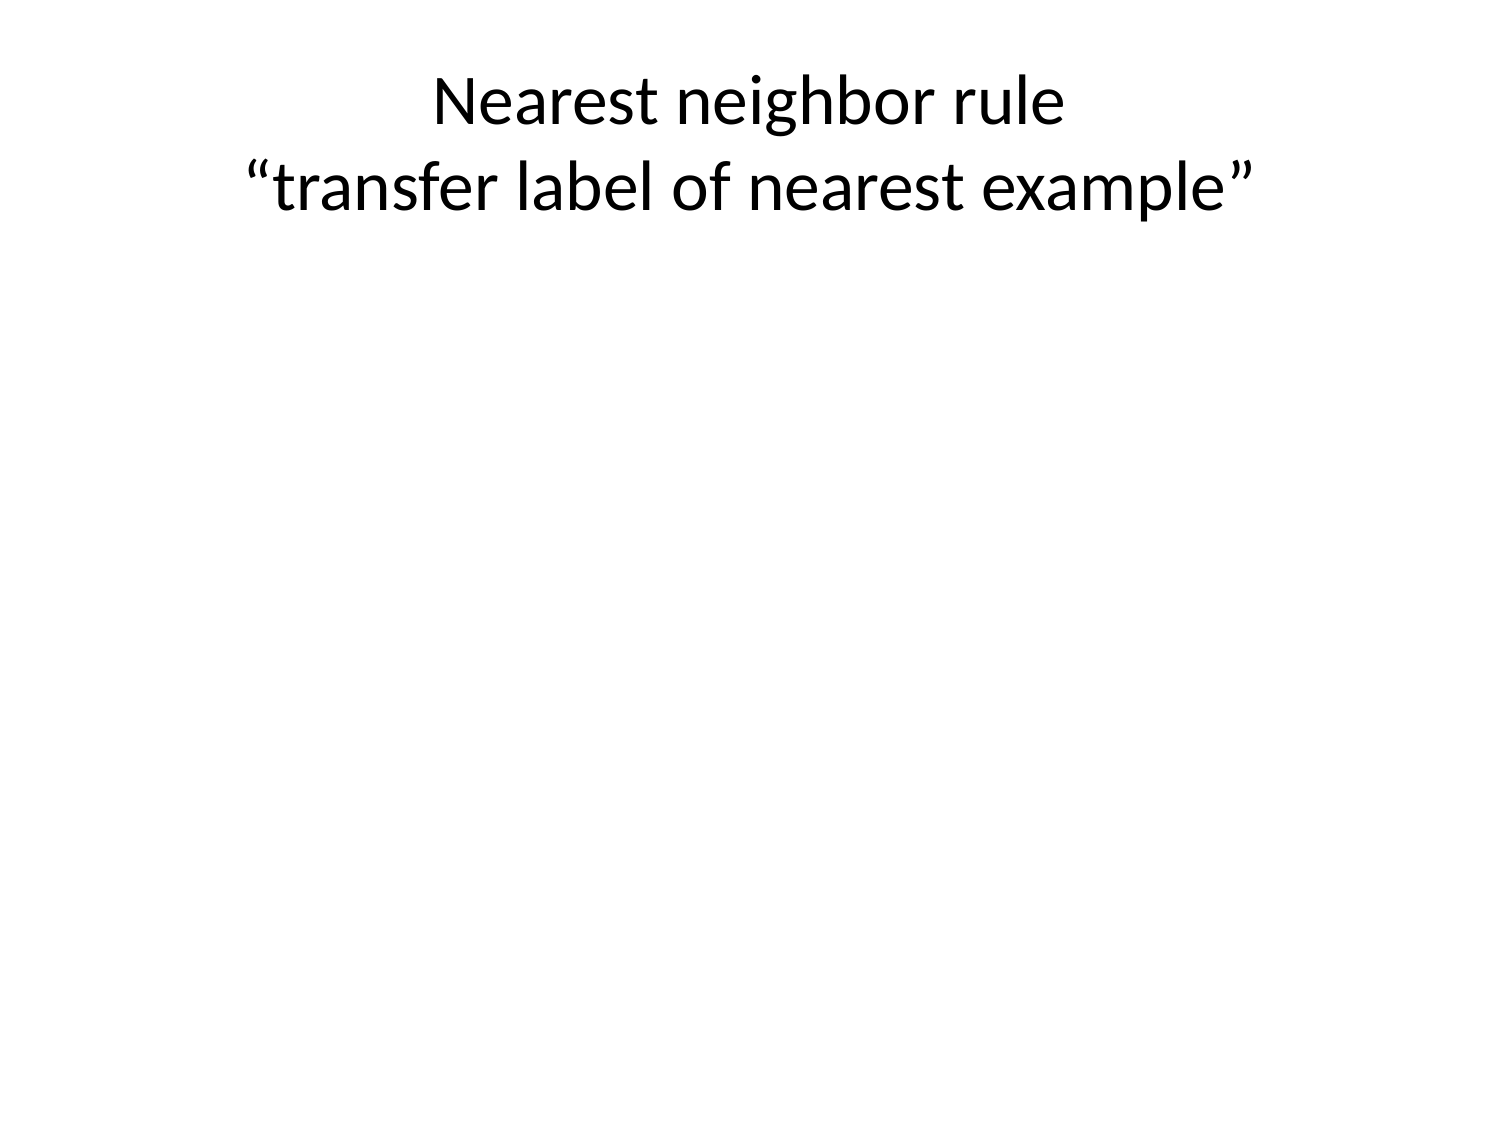

# Nearest neighbor rule “transfer label of nearest example”